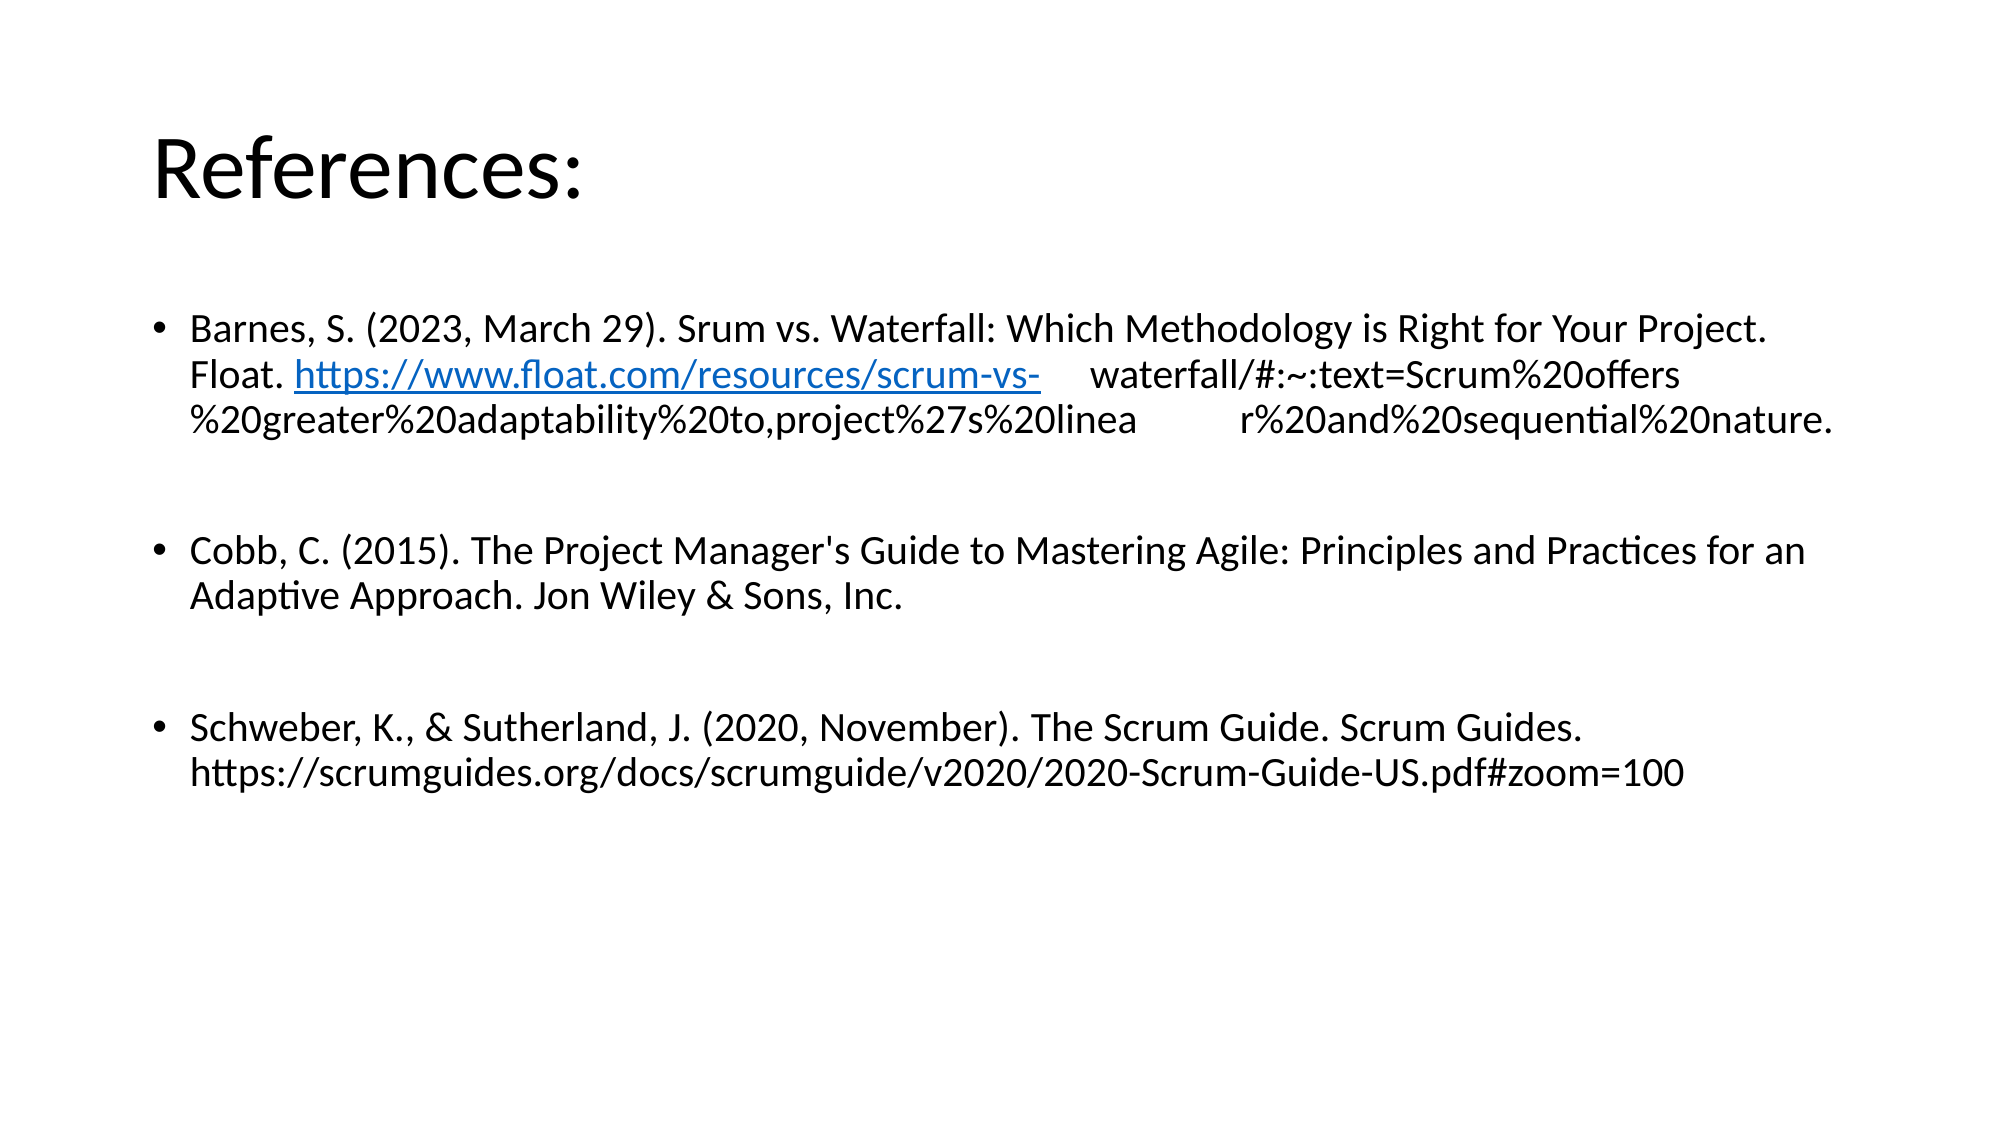

# References:
Barnes, S. (2023, March 29). Srum vs. Waterfall: Which Methodology is Right for Your Project. 	Float. https://www.float.com/resources/scrum-vs-	waterfall/#:~:text=Scrum%20offers%20greater%20adaptability%20to,project%27s%20linea	r%20and%20sequential%20nature.

Cobb, C. (2015). The Project Manager's Guide to Mastering Agile: Principles and Practices for an	 Adaptive Approach. Jon Wiley & Sons, Inc.

Schweber, K., & Sutherland, J. (2020, November). The Scrum Guide. Scrum Guides. 	https://scrumguides.org/docs/scrumguide/v2020/2020-Scrum-Guide-US.pdf#zoom=100